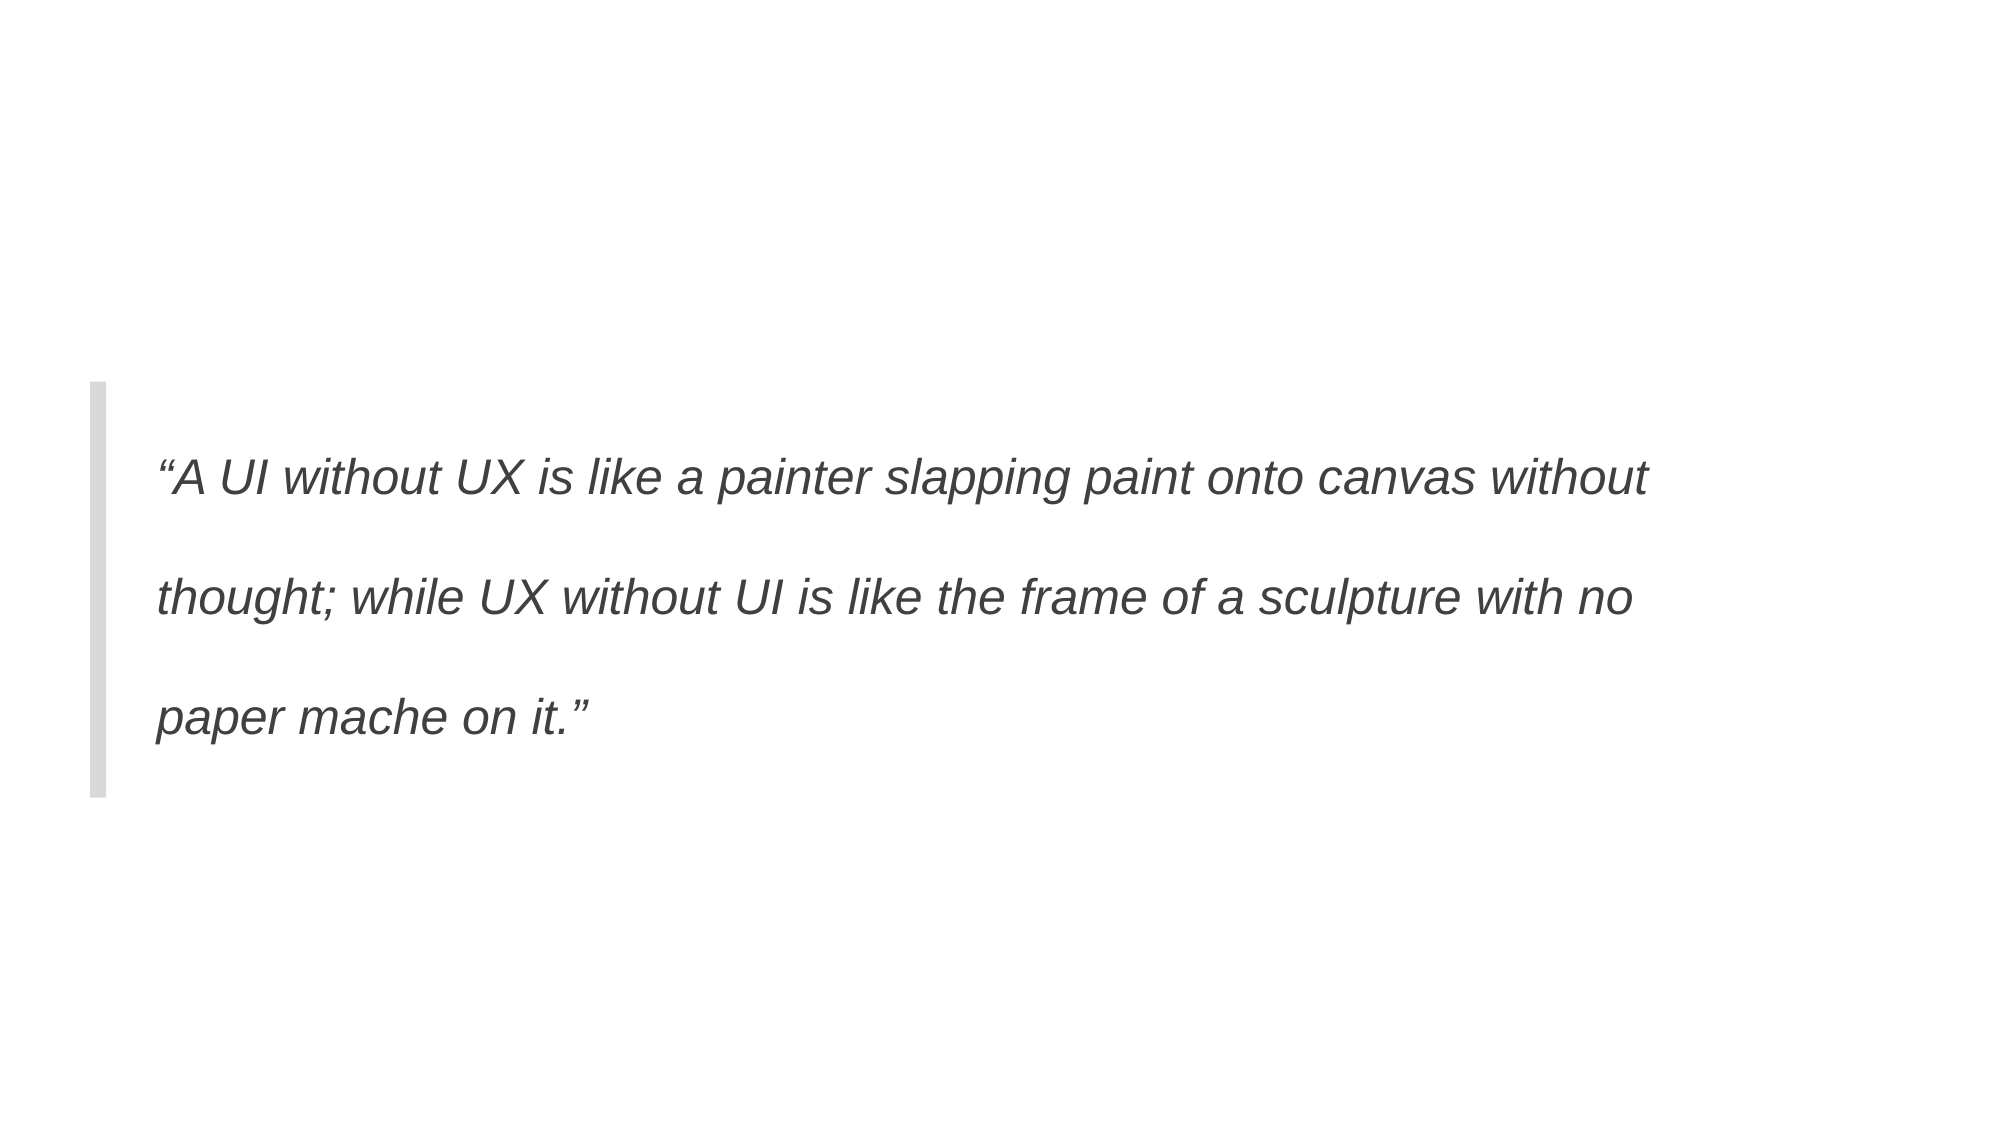

# “A UI without UX is like a painter slapping paint onto canvas without thought; while UX without UI is like the frame of a sculpture with no paper mache on it.”